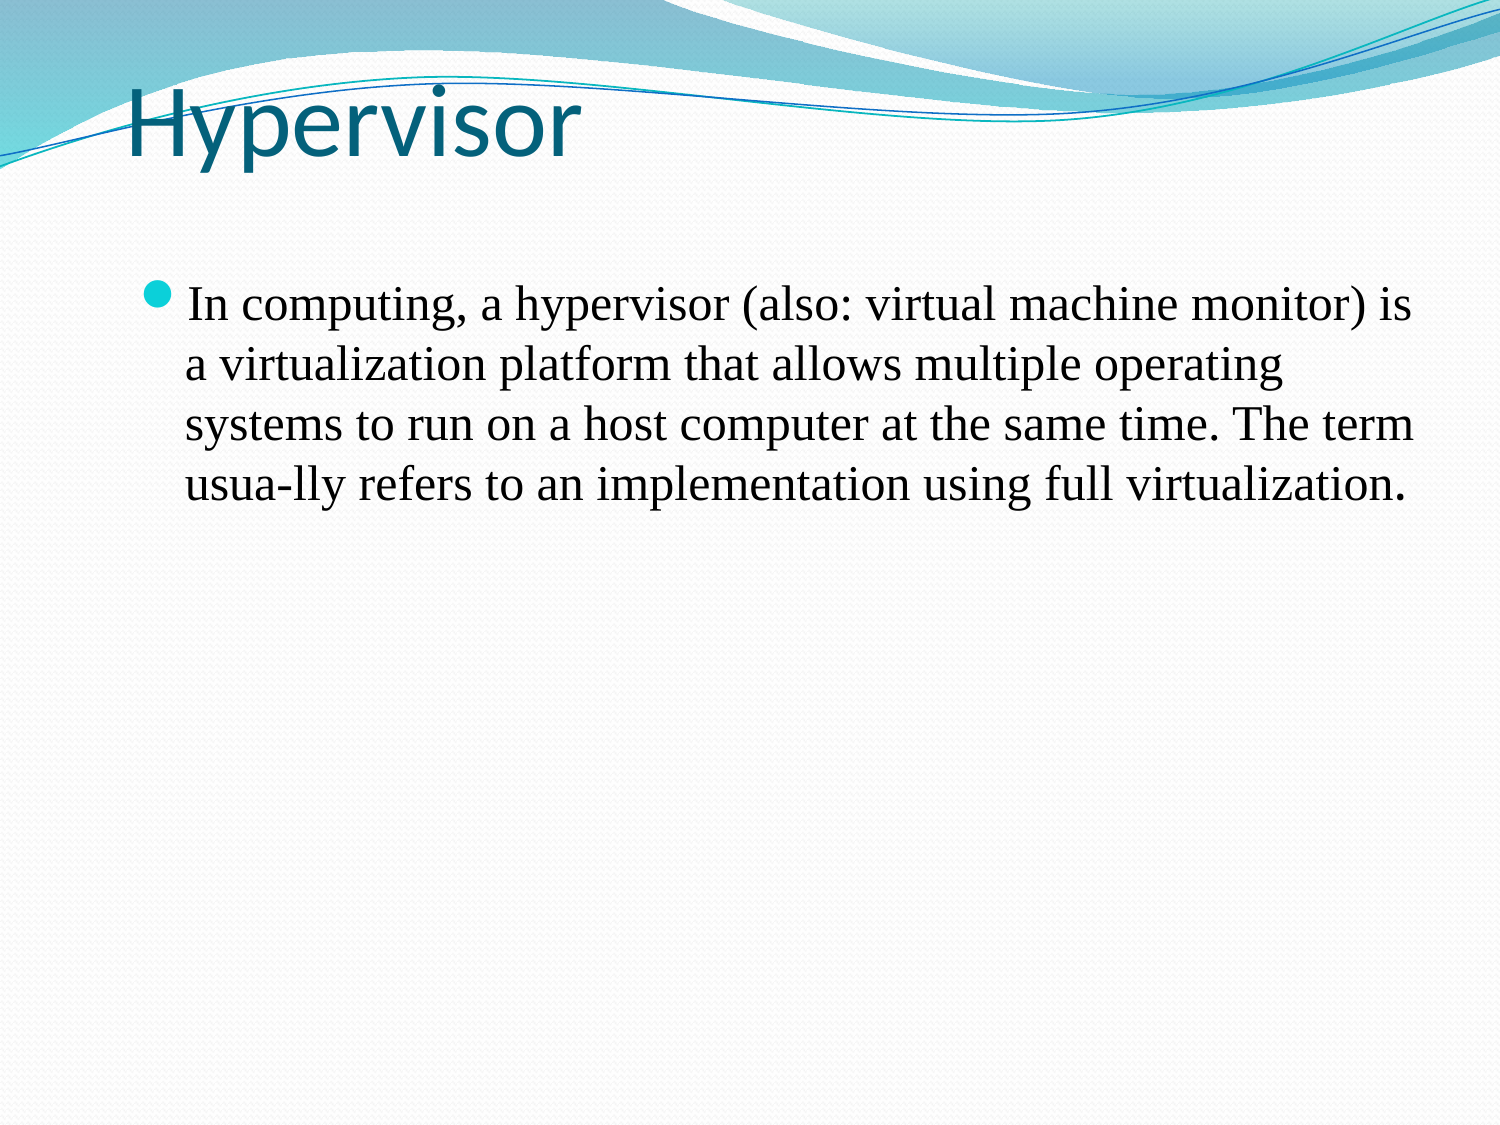

# Hypervisor
In computing, a hypervisor (also: virtual machine monitor) is a virtualization platform that allows multiple operating systems to run on a host computer at the same time. The term usua-lly refers to an implementation using full virtualization.